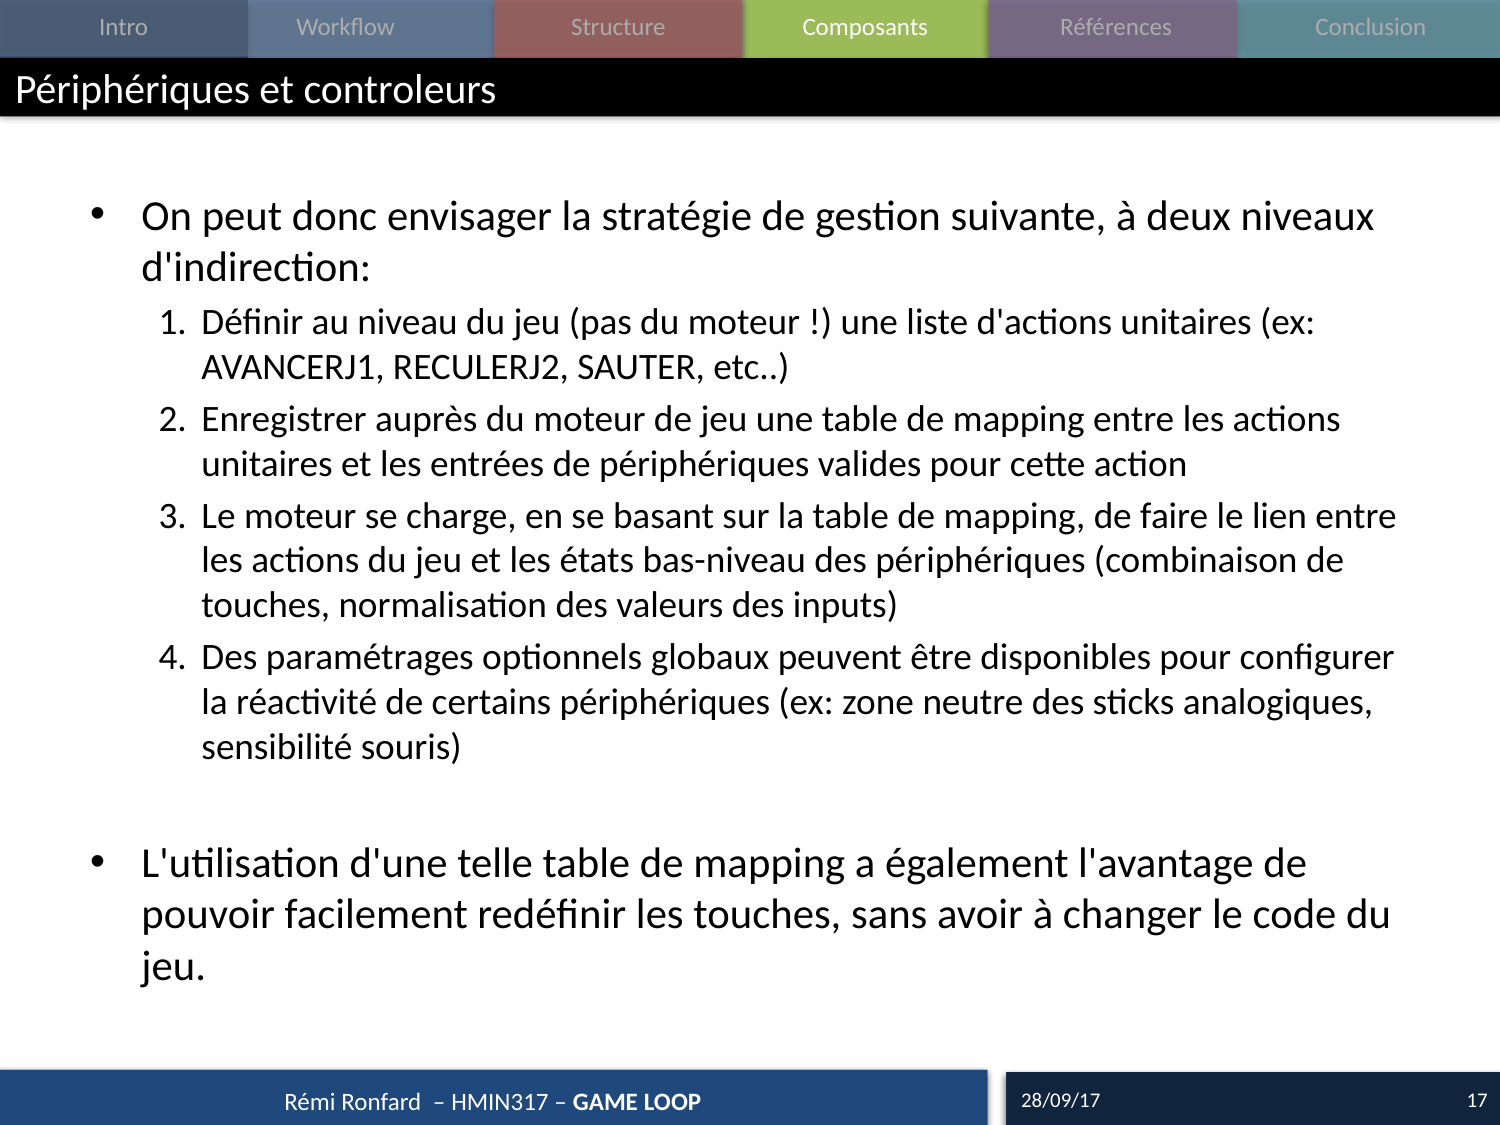

# Périphériques et controleurs
On peut donc envisager la stratégie de gestion suivante, à deux niveaux d'indirection:
Définir au niveau du jeu (pas du moteur !) une liste d'actions unitaires (ex: AVANCERJ1, RECULERJ2, SAUTER, etc..)
Enregistrer auprès du moteur de jeu une table de mapping entre les actions unitaires et les entrées de périphériques valides pour cette action
Le moteur se charge, en se basant sur la table de mapping, de faire le lien entre les actions du jeu et les états bas-niveau des périphériques (combinaison de touches, normalisation des valeurs des inputs)
Des paramétrages optionnels globaux peuvent être disponibles pour configurer la réactivité de certains périphériques (ex: zone neutre des sticks analogiques, sensibilité souris)

L'utilisation d'une telle table de mapping a également l'avantage de pouvoir facilement redéfinir les touches, sans avoir à changer le code du jeu.

28/09/17
17
Rémi Ronfard  – HMIN317 – GAME LOOP